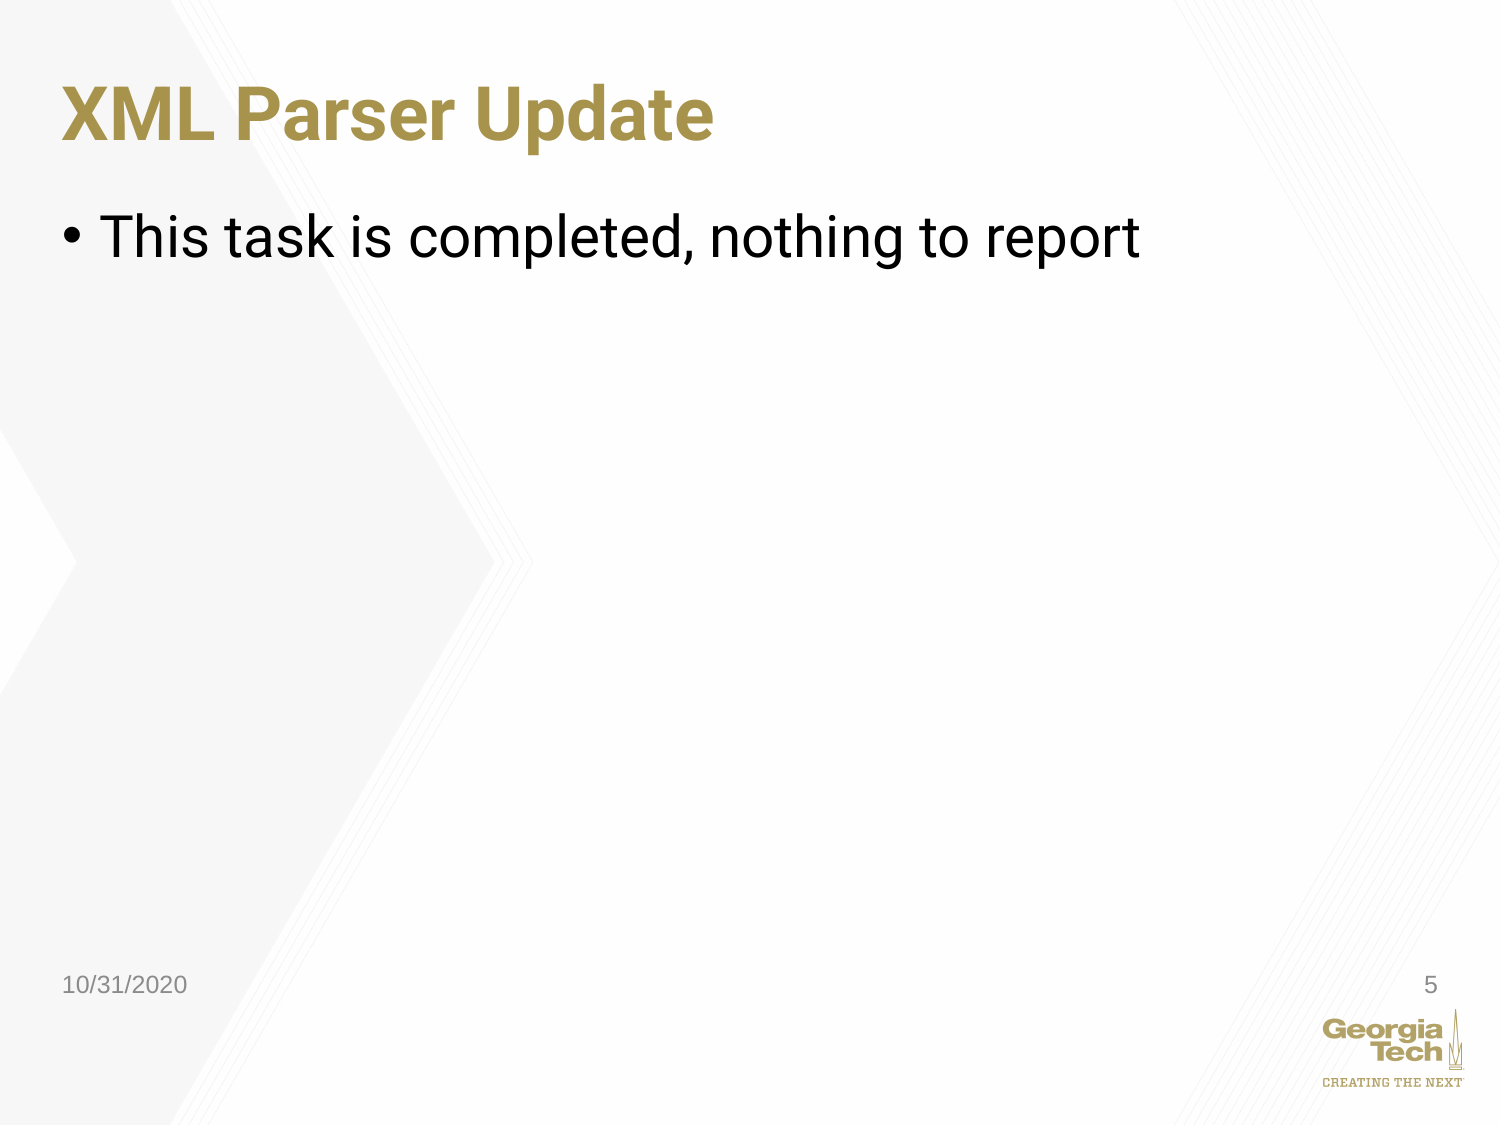

# XML Parser Update
This task is completed, nothing to report

10/31/2020
5